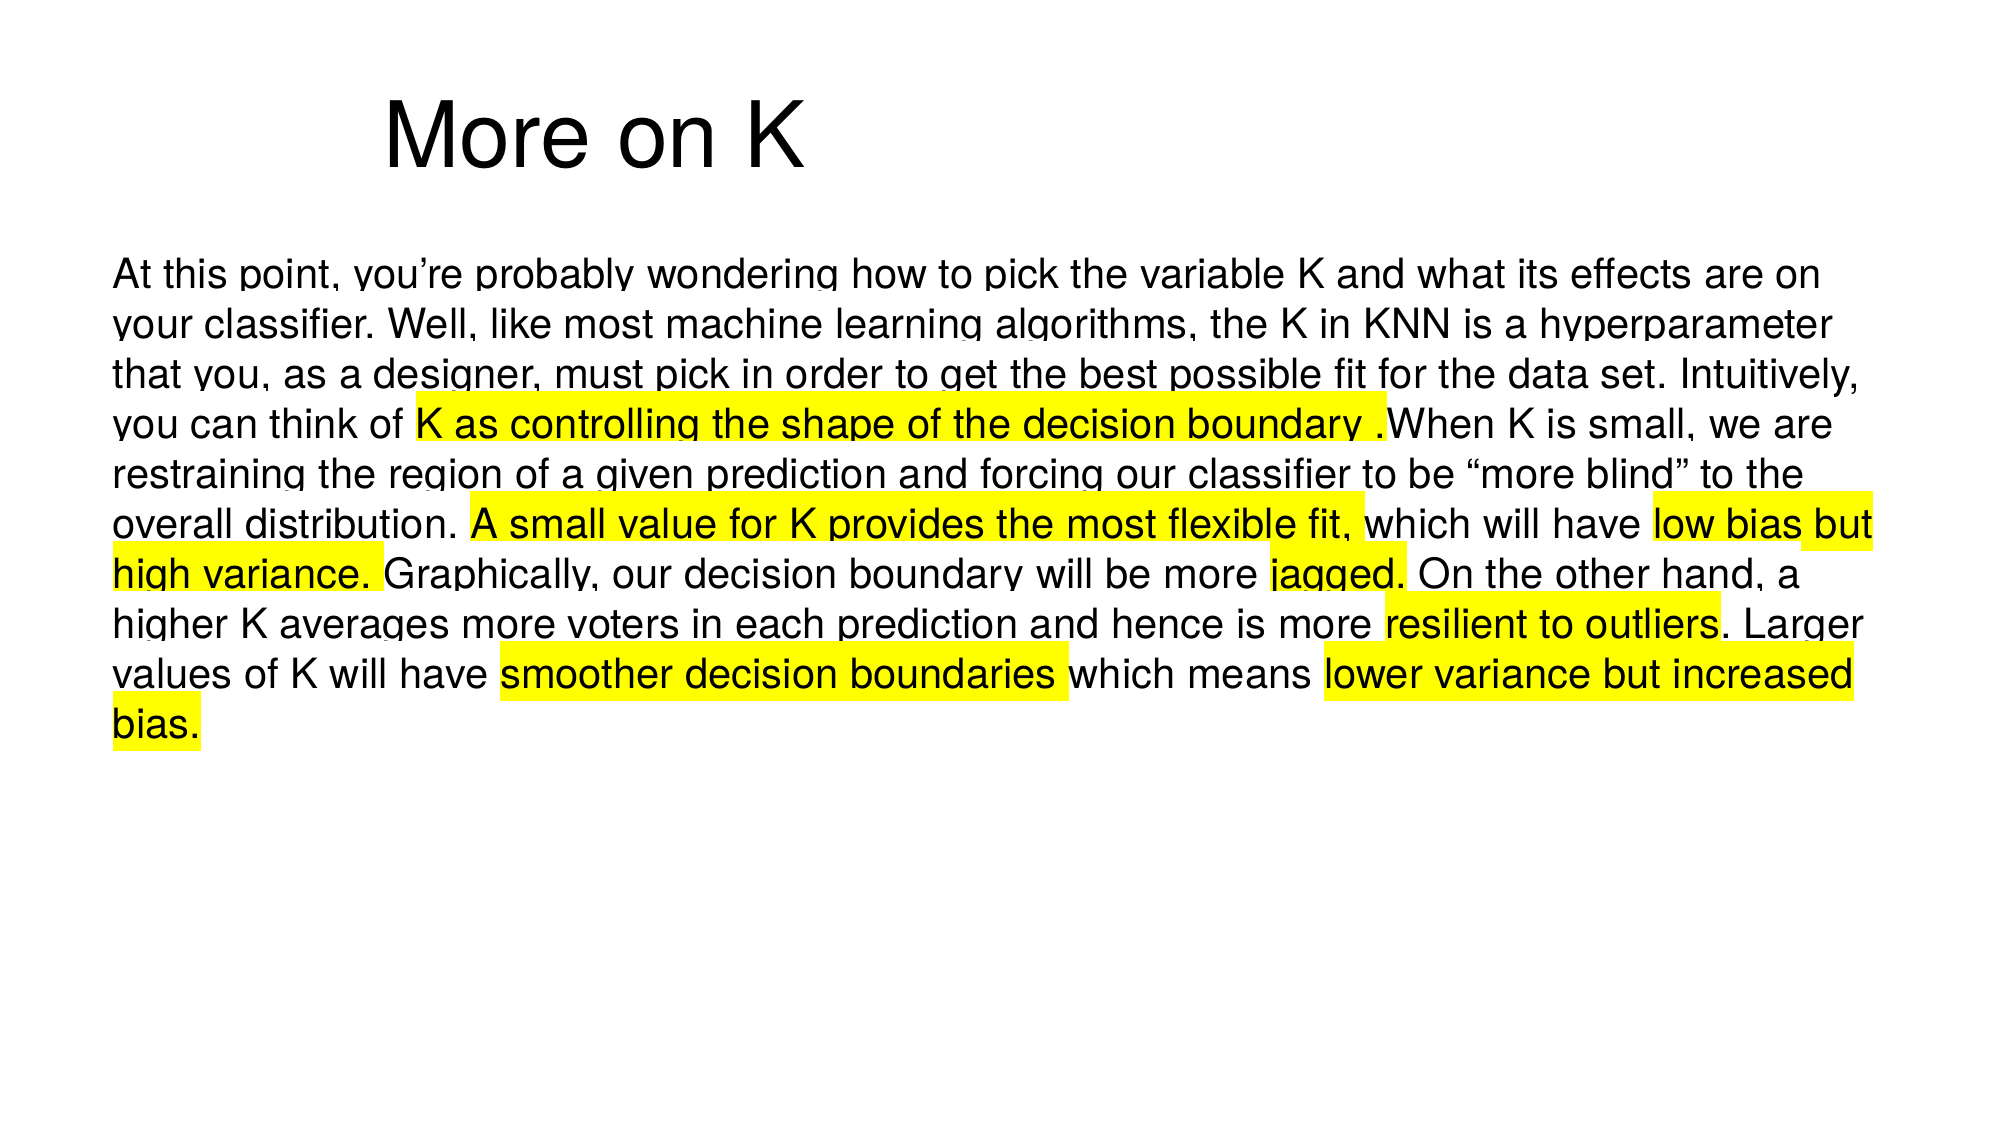

# More on K
At this point, you’re probably wondering how to pick the variable K and what its effects are on your classifier. Well, like most machine learning algorithms, the K in KNN is a hyperparameter that you, as a designer, must pick in order to get the best possible fit for the data set. Intuitively, you can think of K as controlling the shape of the decision boundary .When K is small, we are restraining the region of a given prediction and forcing our classifier to be “more blind” to the overall distribution. A small value for K provides the most flexible fit, which will have low bias but high variance. Graphically, our decision boundary will be more jagged. On the other hand, a higher K averages more voters in each prediction and hence is more resilient to outliers. Larger values of K will have smoother decision boundaries which means lower variance but increased bias.